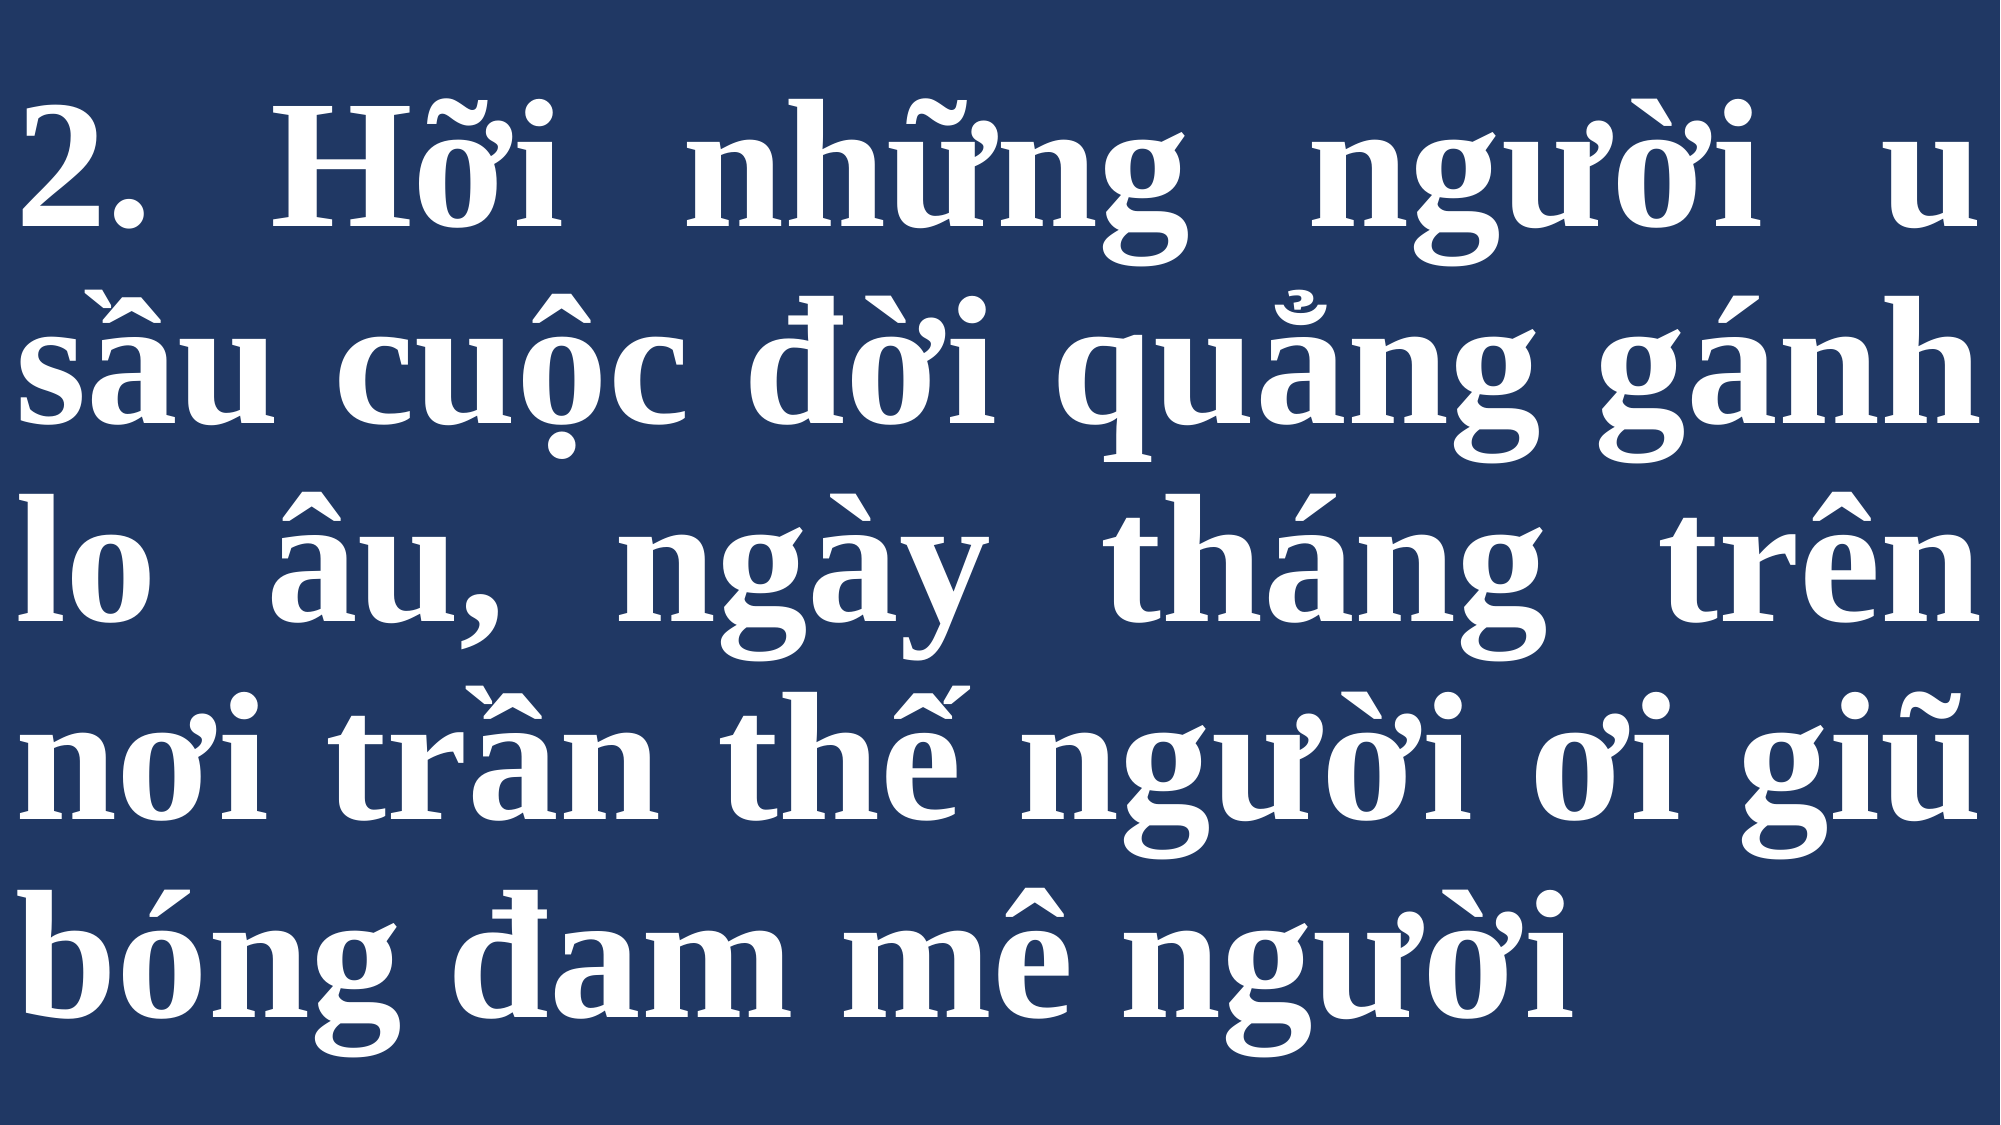

# 2. Hỡi những người u sầu cuộc đời quẳng gánh lo âu, ngày tháng trên nơi trần thế người ơi giũ bóng đam mê người